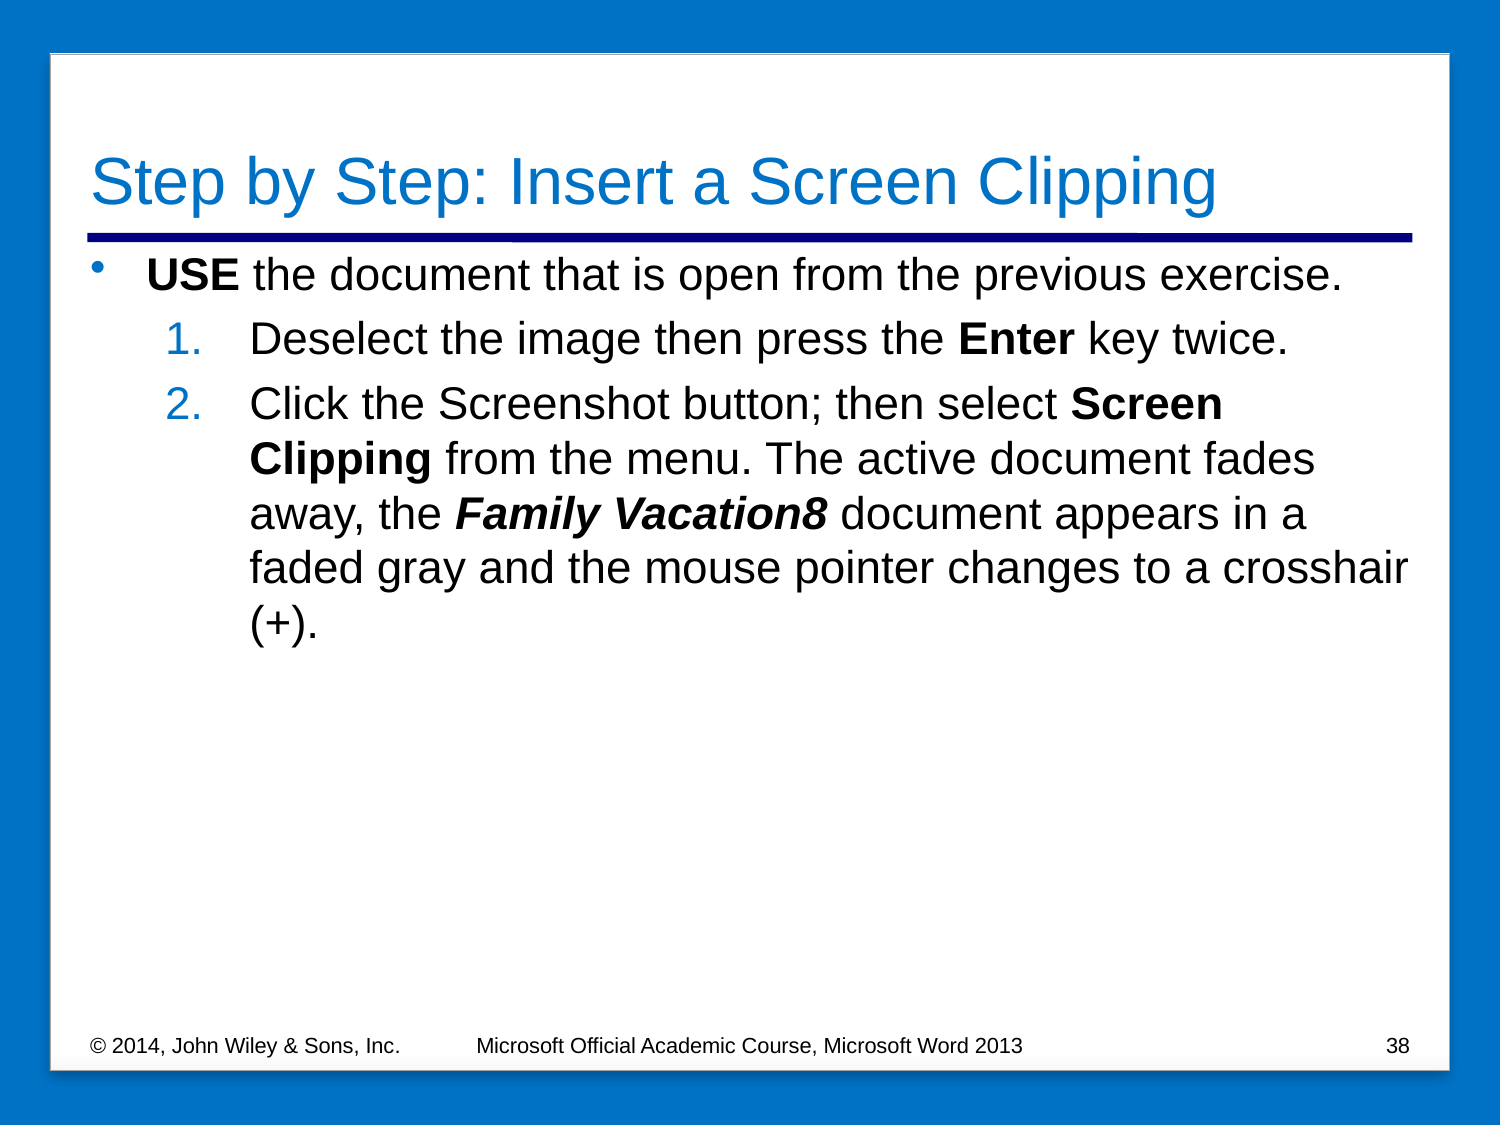

# Step by Step: Insert a Screen Clipping
USE the document that is open from the previous exercise.
Deselect the image then press the Enter key twice.
Click the Screenshot button; then select Screen Clipping from the menu. The active document fades away, the Family Vacation8 document appears in a faded gray and the mouse pointer changes to a crosshair (+).
© 2014, John Wiley & Sons, Inc.
Microsoft Official Academic Course, Microsoft Word 2013
38